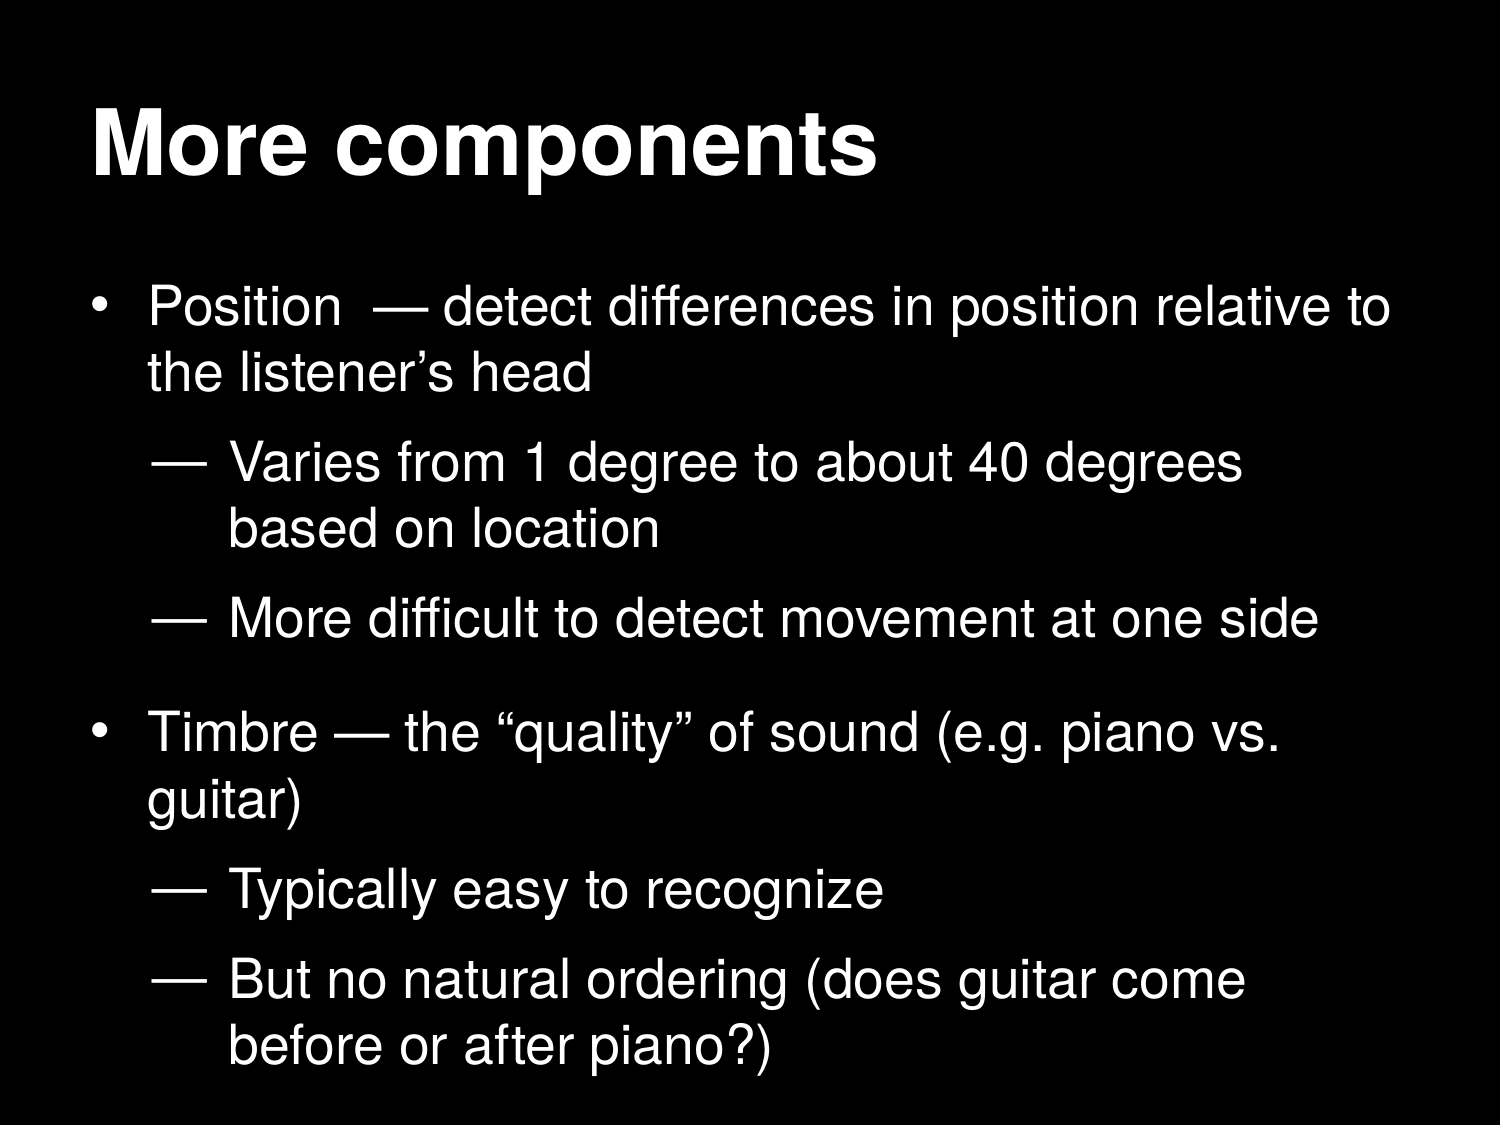

# More components
Position  — detect differences in position relative to the listener’s head
Varies from 1 degree to about 40 degrees based on location
More difficult to detect movement at one side
Timbre — the “quality” of sound (e.g. piano vs. guitar)
Typically easy to recognize
But no natural ordering (does guitar come before or after piano?)